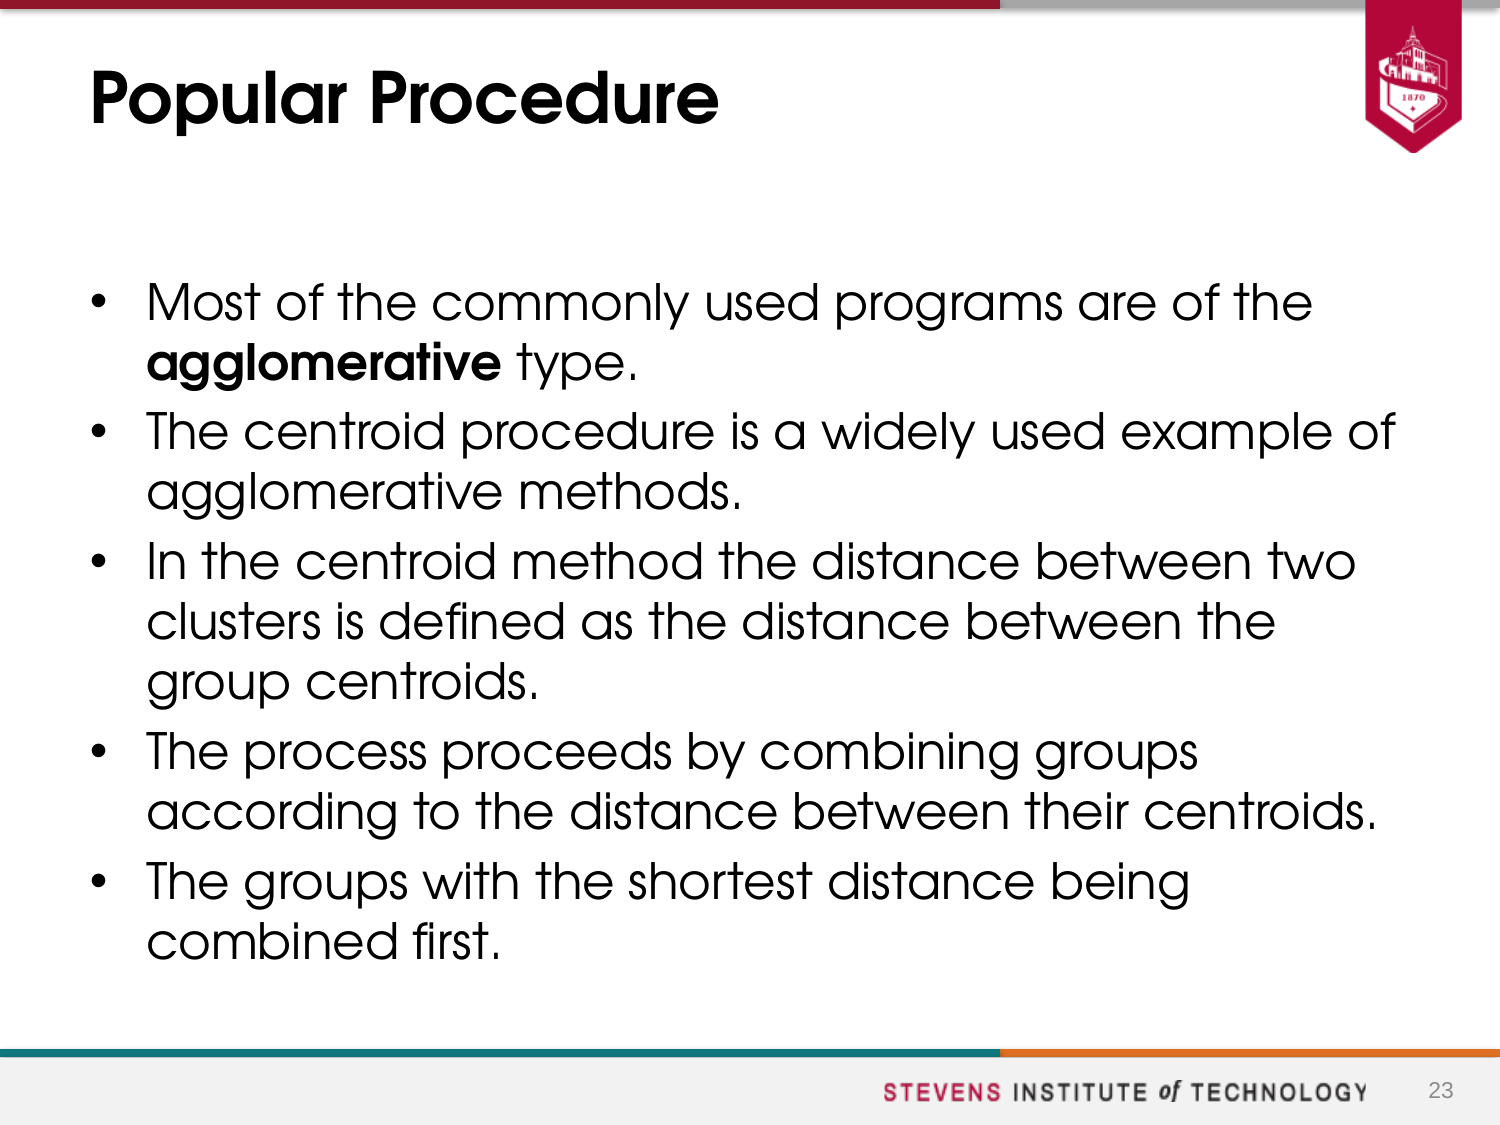

# Popular Procedure
Most of the commonly used programs are of the agglomerative type.
The centroid procedure is a widely used example of agglomerative methods.
In the centroid method the distance between two clusters is defined as the distance between the group centroids.
The process proceeds by combining groups according to the distance between their centroids.
The groups with the shortest distance being combined first.
23